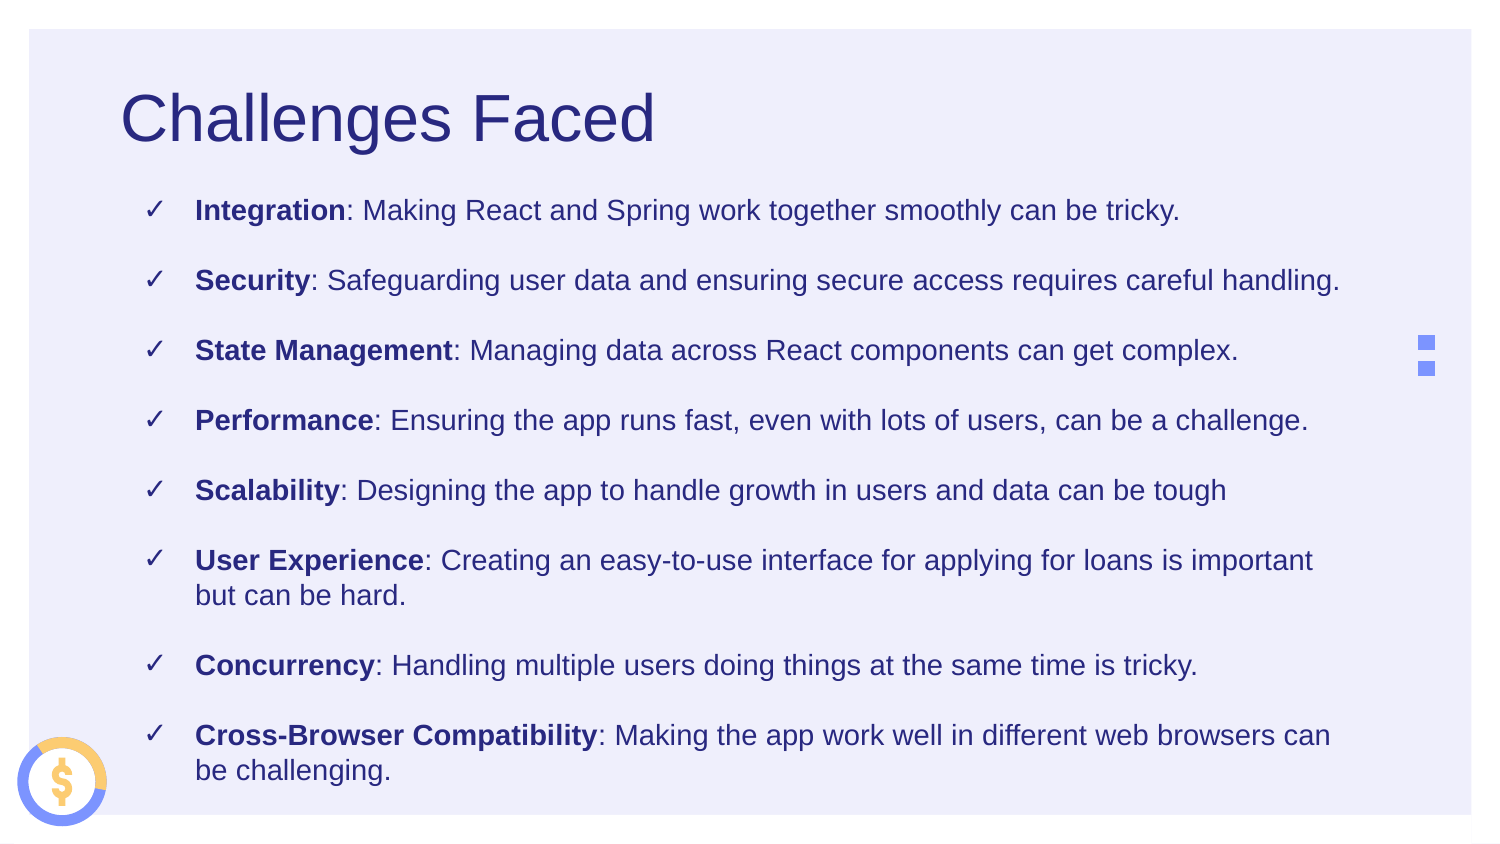

# Challenges Faced
Integration: Making React and Spring work together smoothly can be tricky.

Security: Safeguarding user data and ensuring secure access requires careful handling.

State Management: Managing data across React components can get complex.

Performance: Ensuring the app runs fast, even with lots of users, can be a challenge.

Scalability: Designing the app to handle growth in users and data can be tough

User Experience: Creating an easy-to-use interface for applying for loans is important but can be hard.

Concurrency: Handling multiple users doing things at the same time is tricky.

Cross-Browser Compatibility: Making the app work well in different web browsers can be challenging.